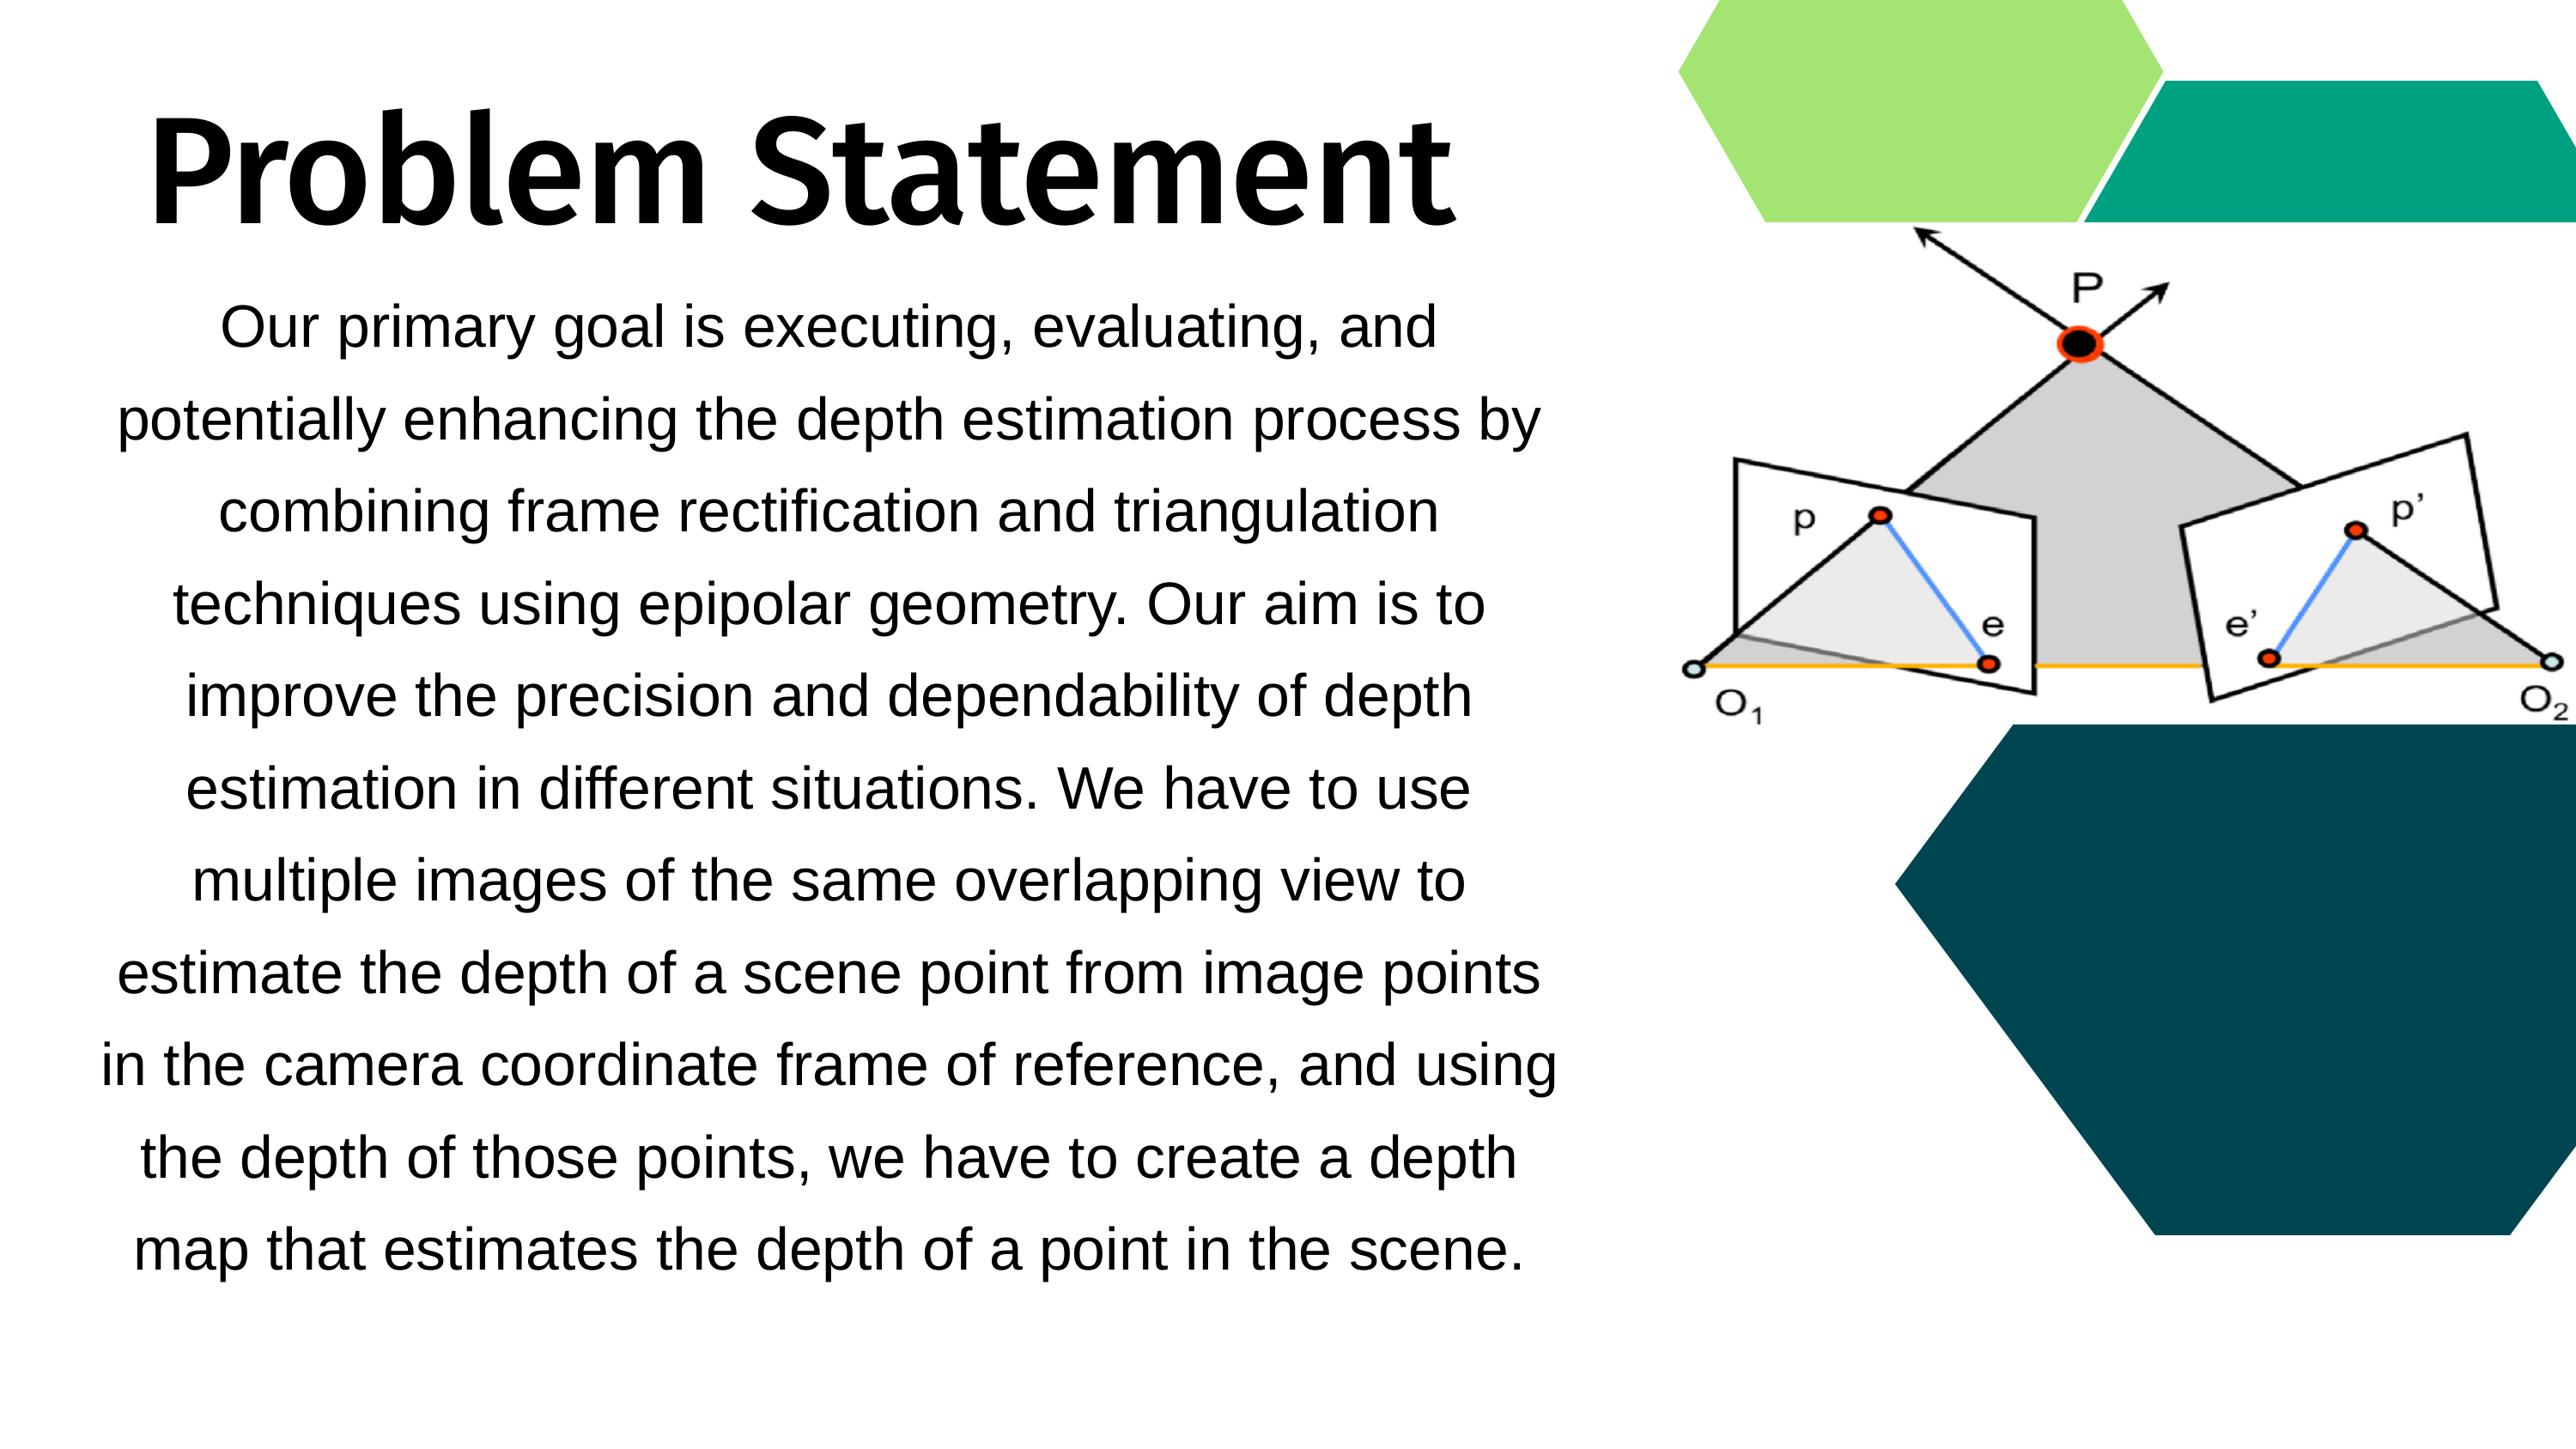

Problem Statement

Our primary goal is executing, evaluating, and potentially enhancing the depth estimation process by combining frame rectification and triangulation techniques using epipolar geometry. Our aim is to improve the precision and dependability of depth estimation in different situations. We have to use multiple images of the same overlapping view to estimate the depth of a scene point from image points in the camera coordinate frame of reference, and using the depth of those points, we have to create a depth map that estimates the depth of a point in the scene.